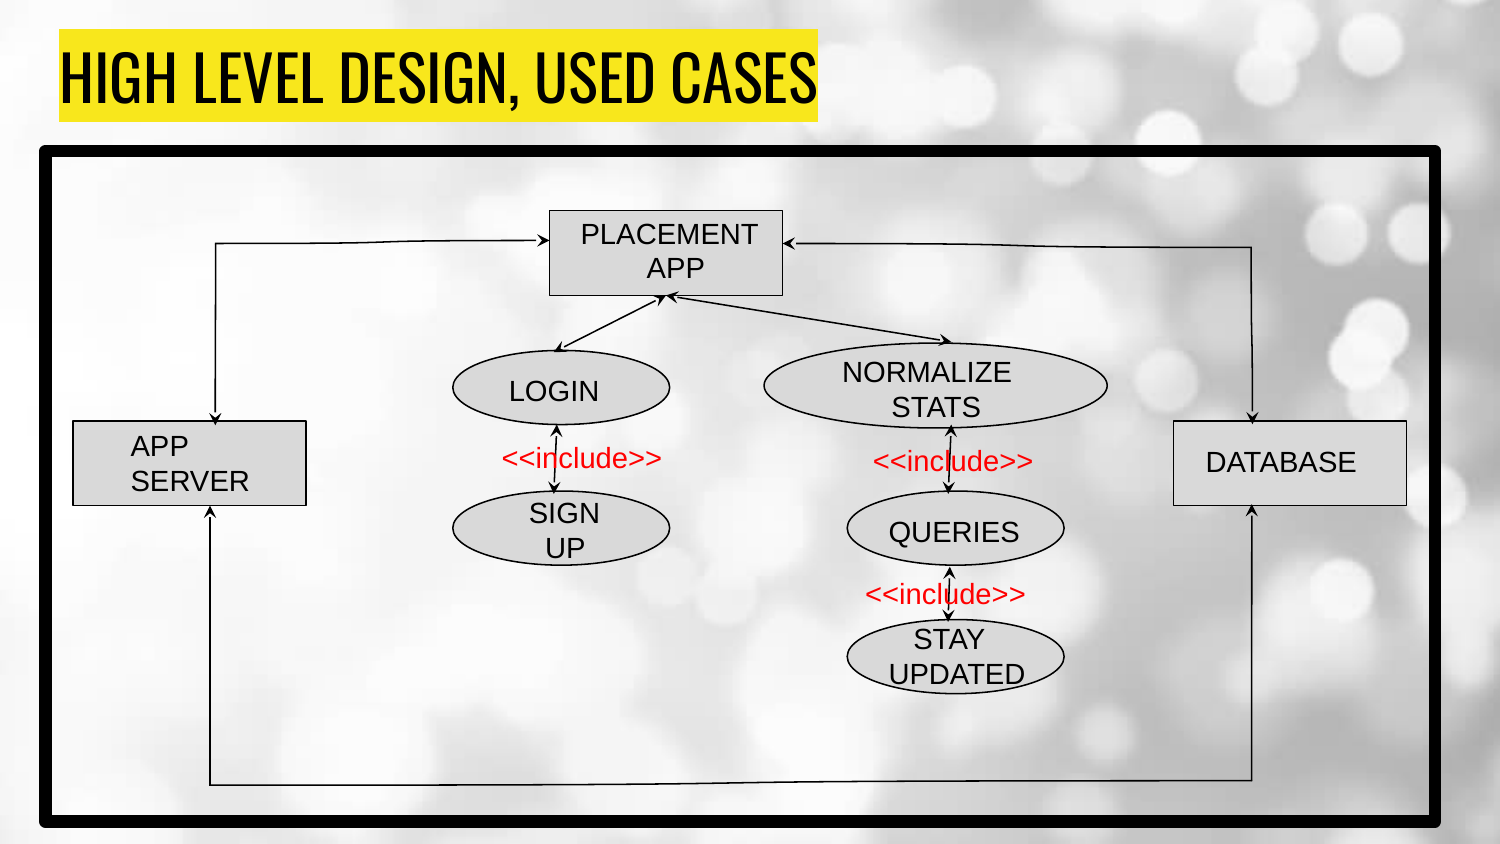

# HIGH LEVEL DESIGN, USED CASES

PLACEMENT
        APP

NORMALIZE
      STATS

LOGIN
APP SERVER

<<include>>
DATABASE
<<include>>
SIGN
  UP

QUERIES
<<include>>
   STAY
UPDATED